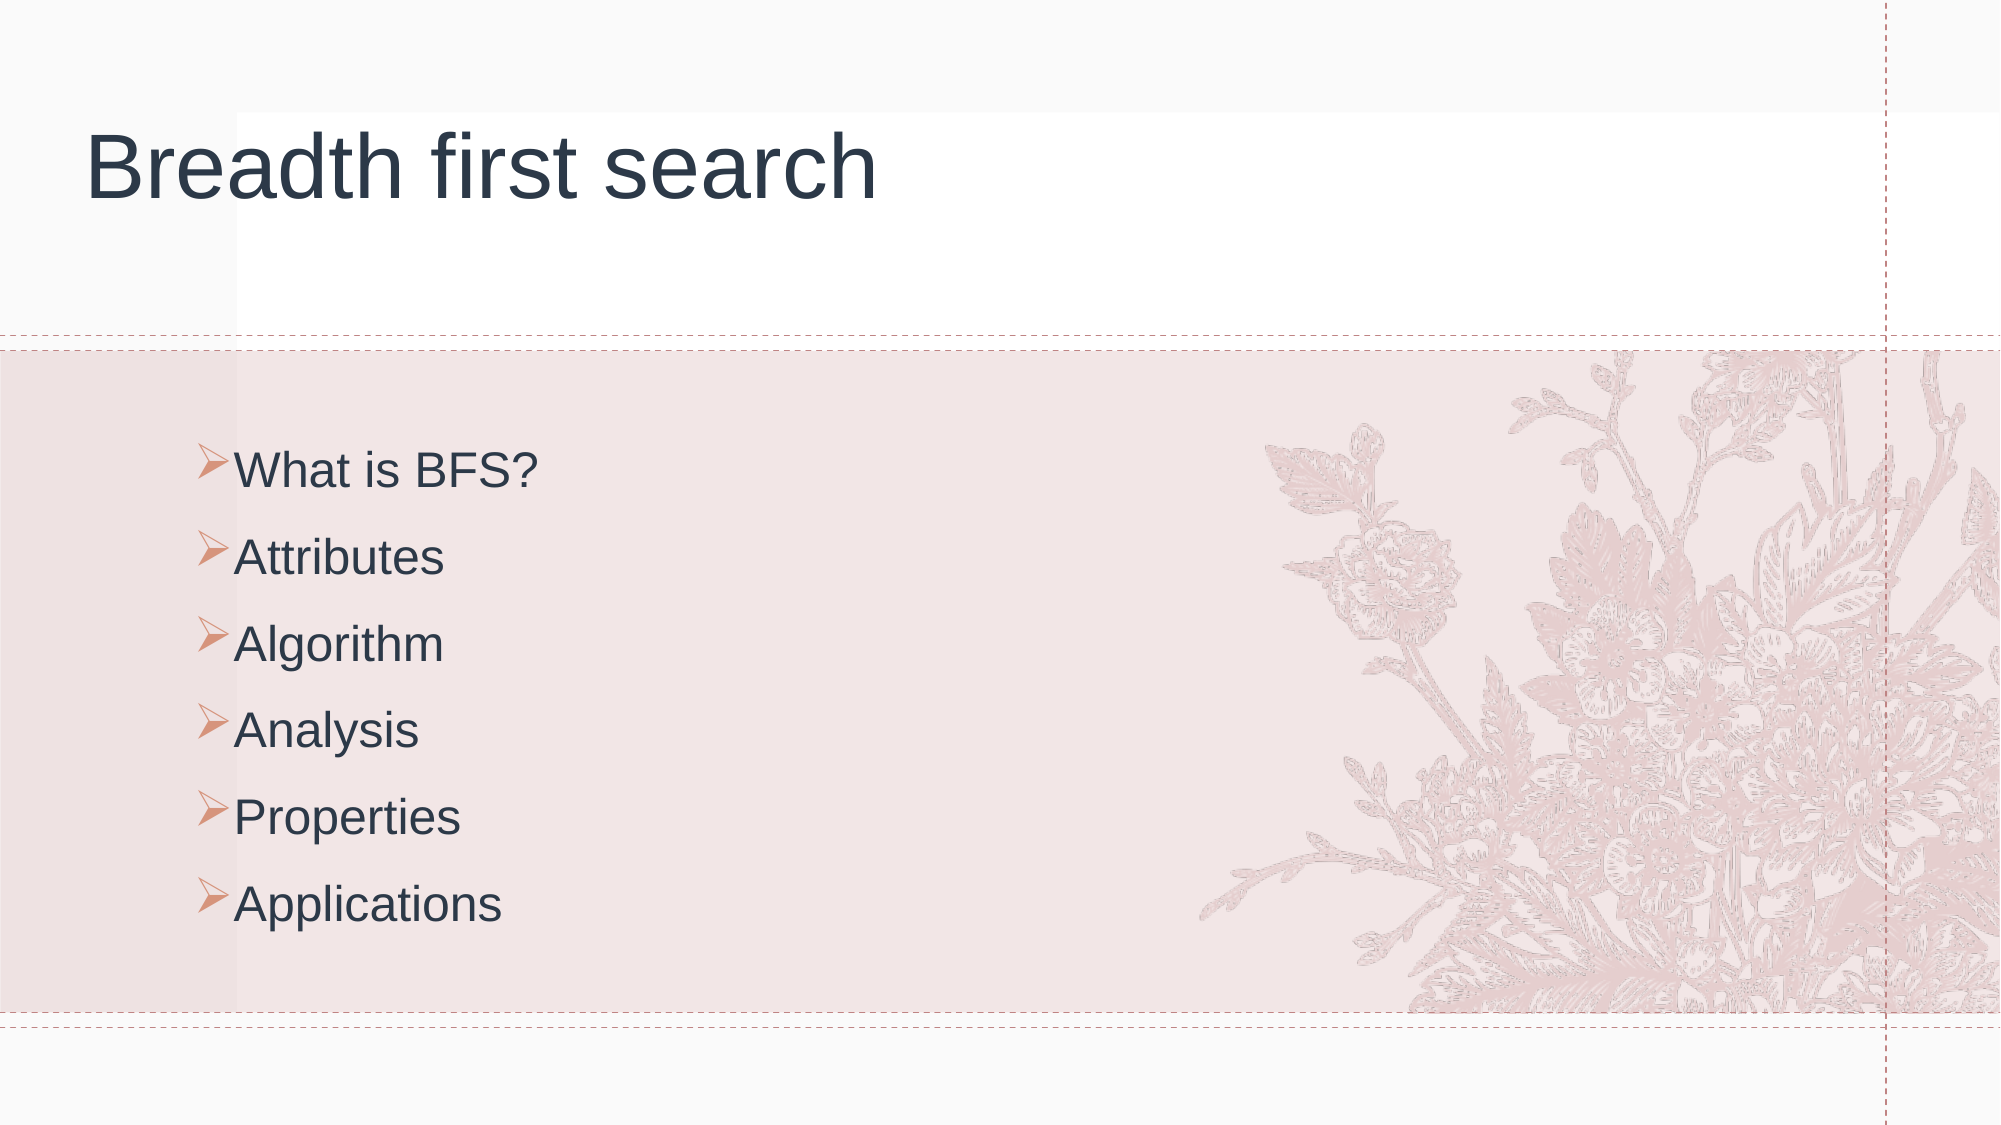

# Breadth first search
What is BFS?
Attributes
Algorithm
Analysis
Properties
Applications